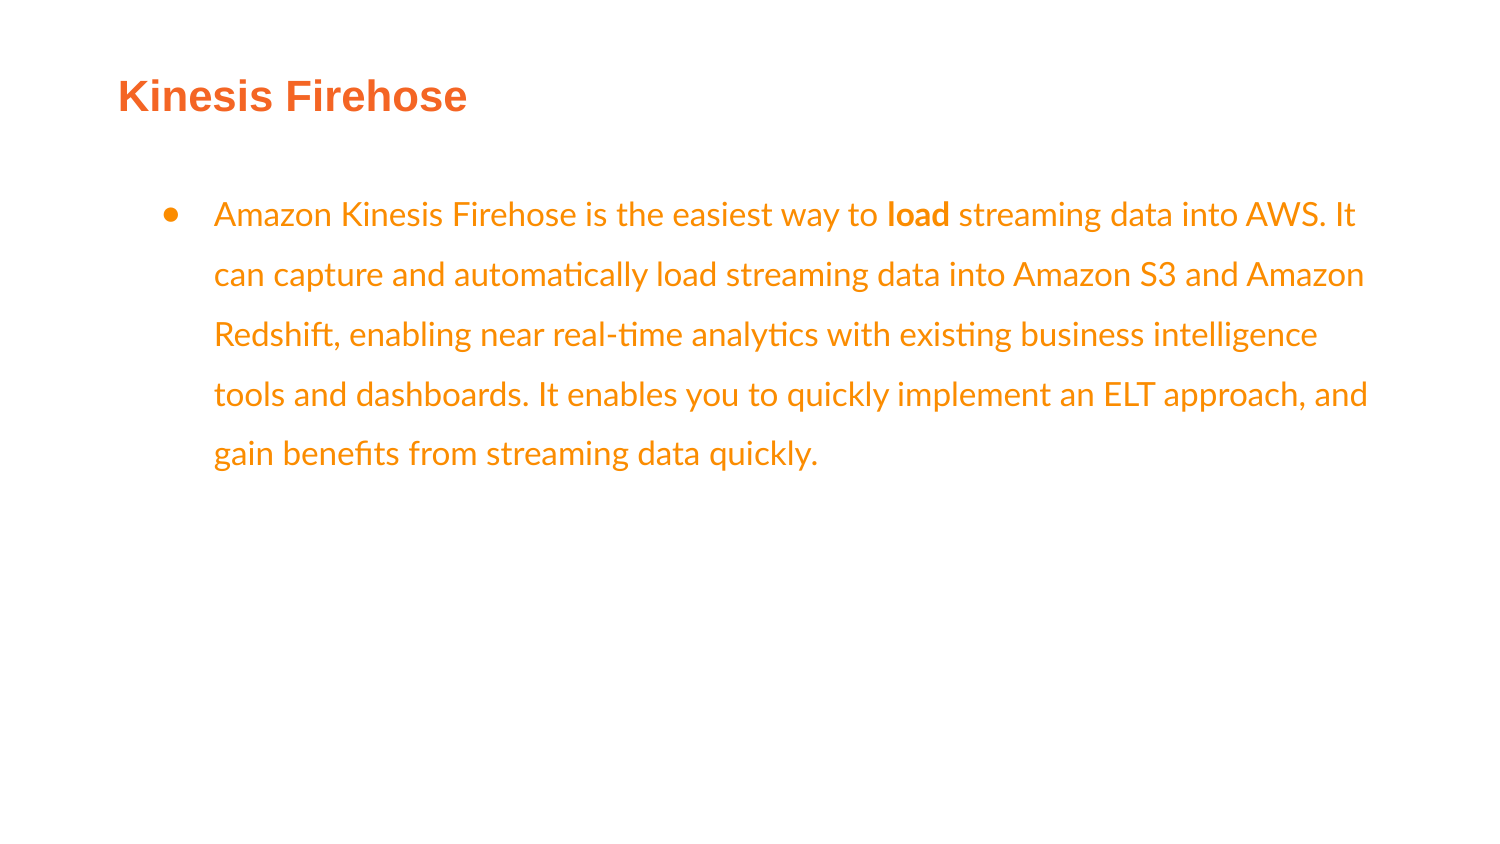

Kinesis Firehose
Amazon Kinesis Firehose is the easiest way to load streaming data into AWS. It can capture and automatically load streaming data into Amazon S3 and Amazon Redshift, enabling near real-time analytics with existing business intelligence tools and dashboards. It enables you to quickly implement an ELT approach, and gain benefits from streaming data quickly.